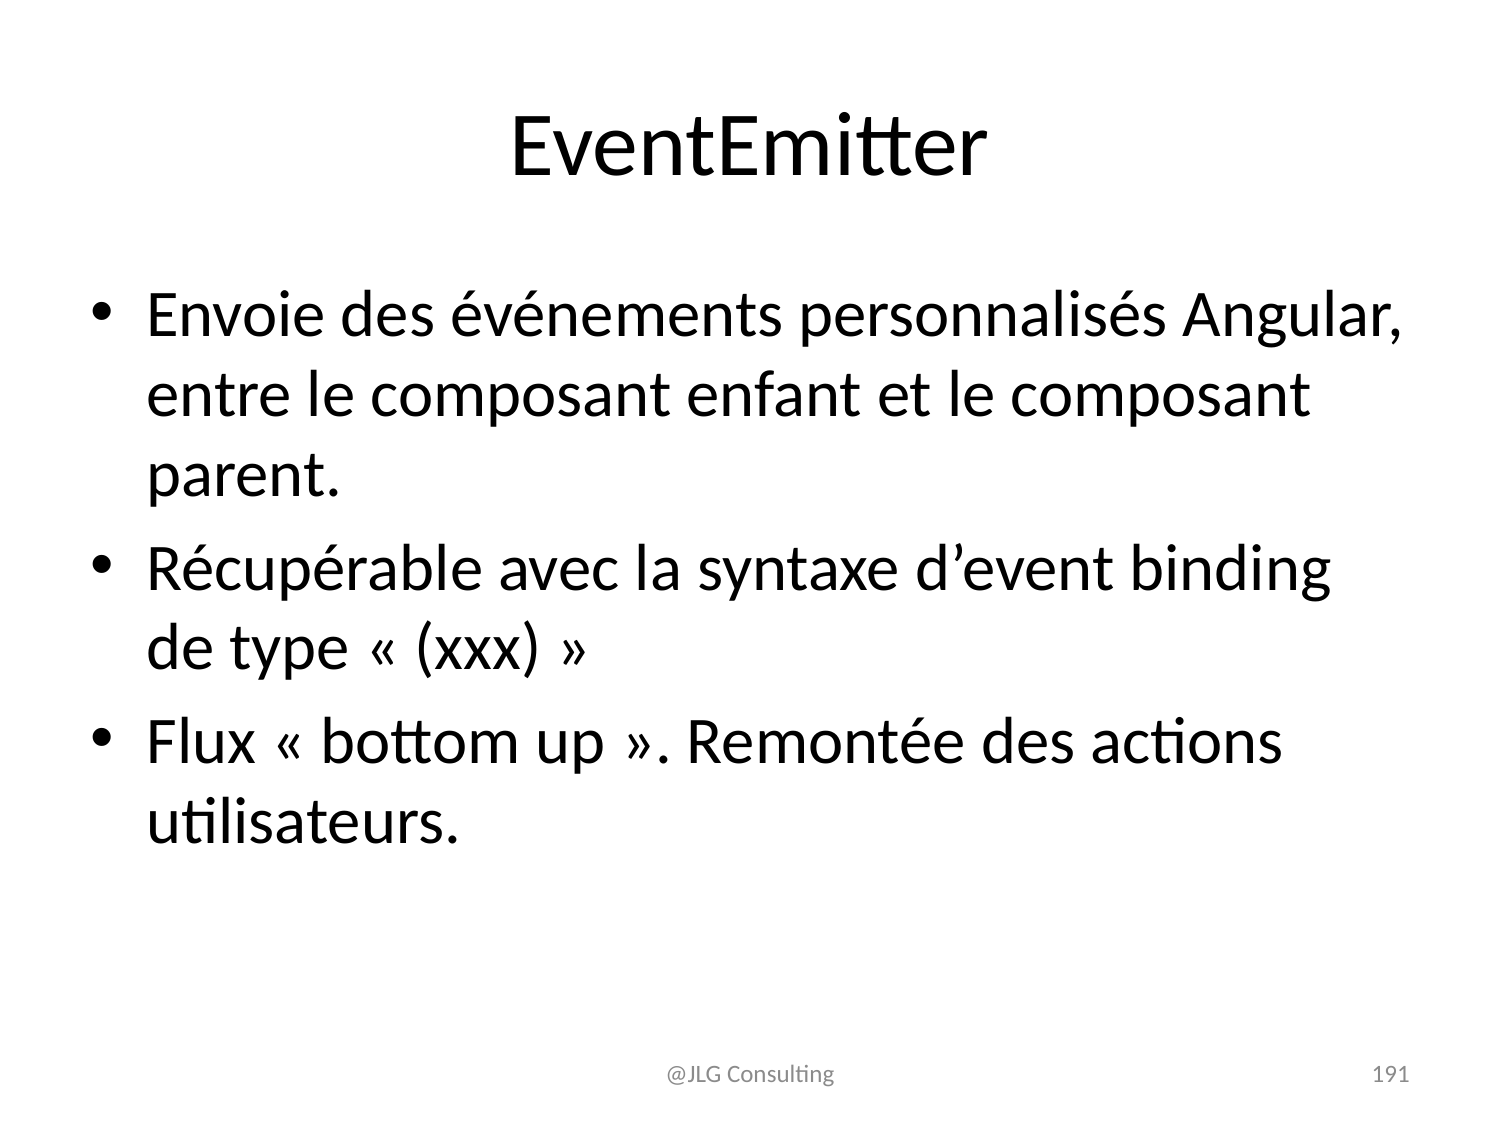

# EventEmitter
Envoie des événements personnalisés Angular, entre le composant enfant et le composant parent.
Récupérable avec la syntaxe d’event binding de type « (xxx) »
Flux « bottom up ». Remontée des actions utilisateurs.
@JLG Consulting
191